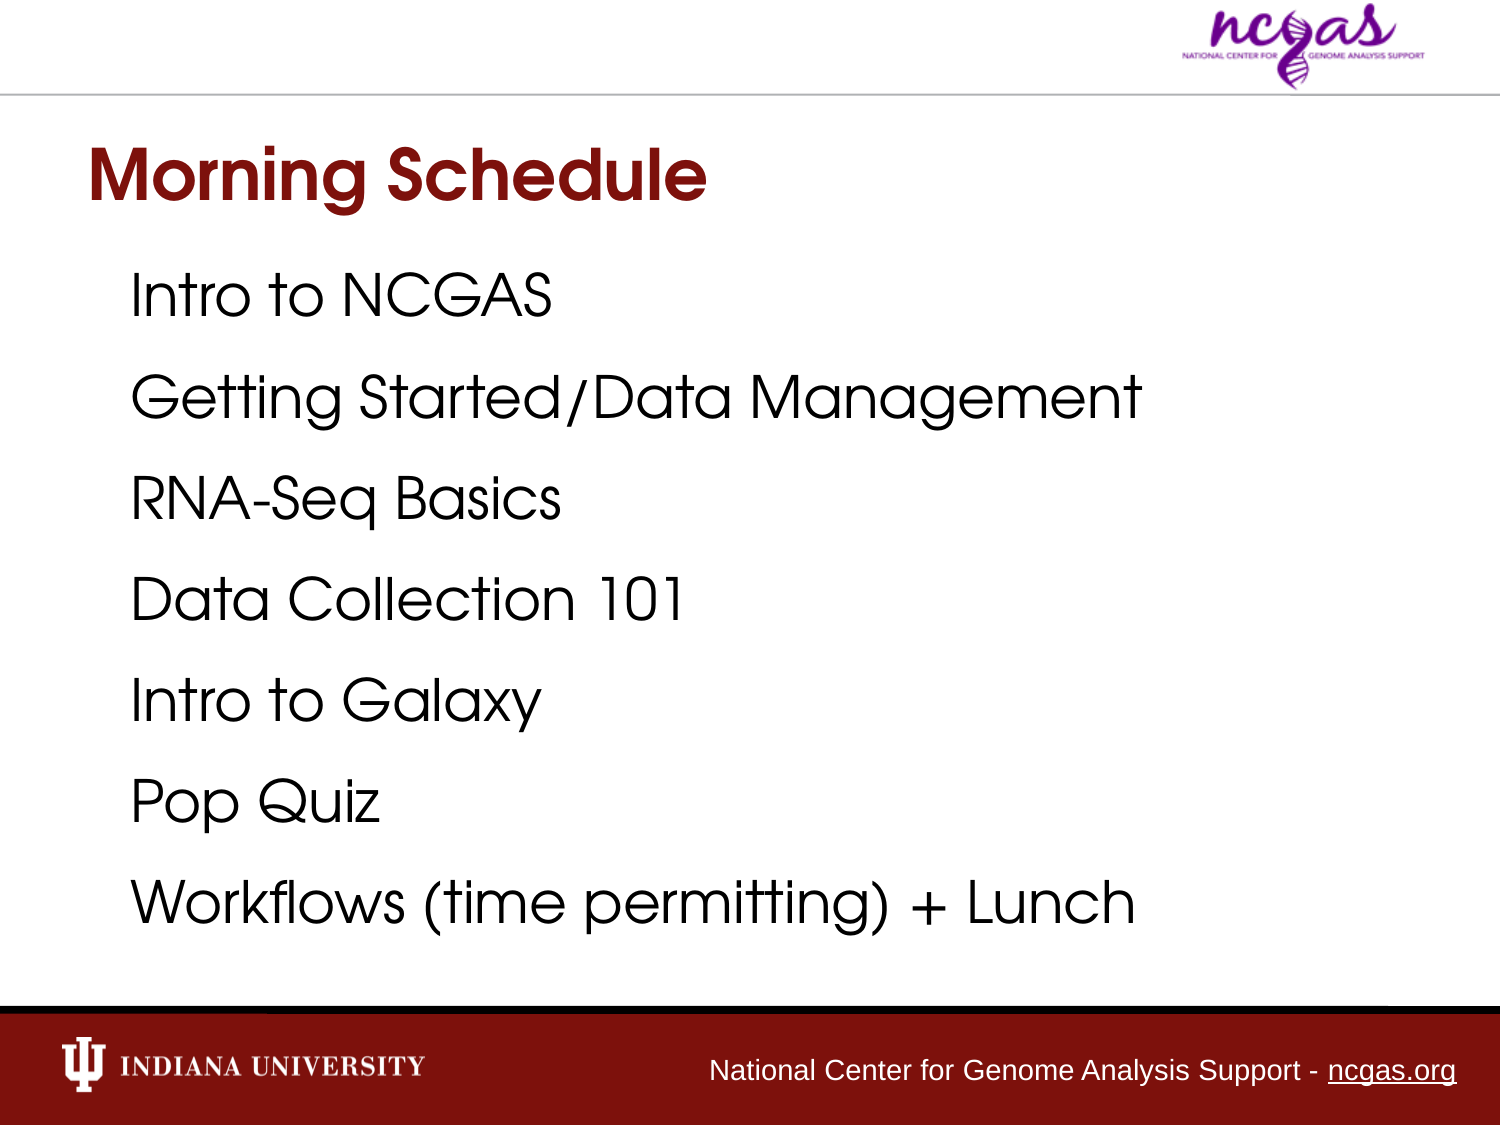

Morning Schedule
Intro to NCGAS
Getting Started/Data Management
RNA-Seq Basics
Data Collection 101
Intro to Galaxy
Pop Quiz
Workflows (time permitting) + Lunch
National Center for Genome Analysis Support - ncgas.org